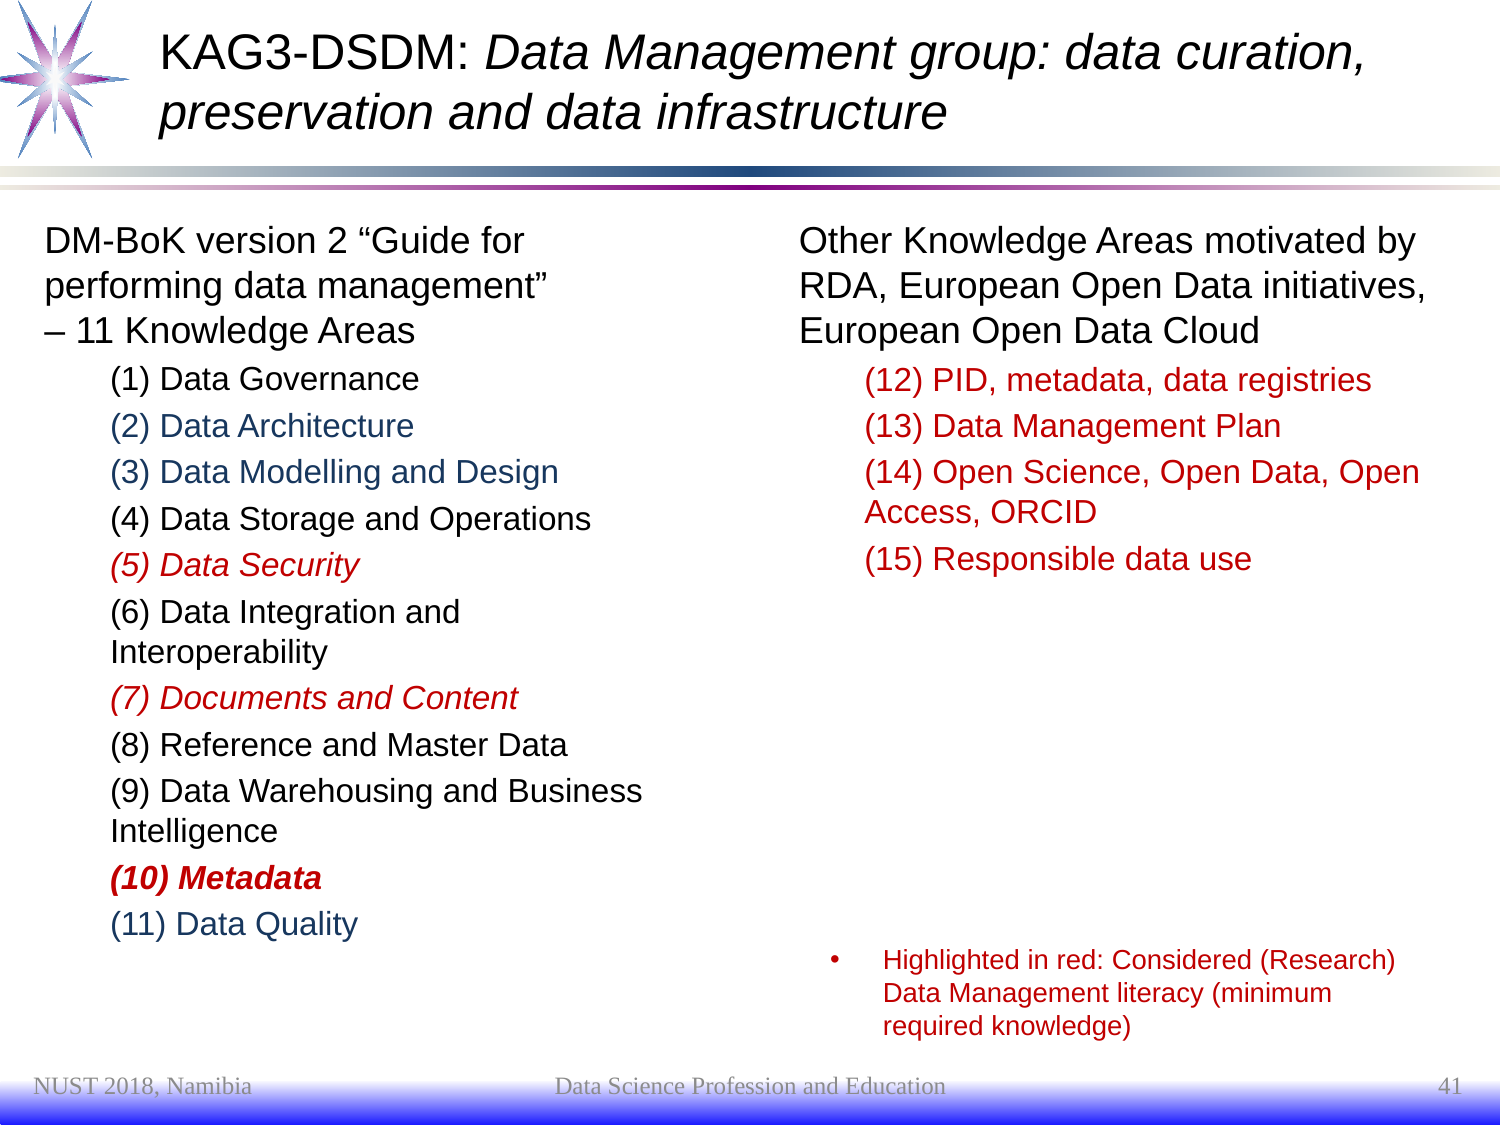

# KAG3-DSDM: Data Management group: data curation, preservation and data infrastructure
DM-BoK version 2 “Guide for performing data management”
– 11 Knowledge Areas
(1) Data Governance
(2) Data Architecture
(3) Data Modelling and Design
(4) Data Storage and Operations
(5) Data Security
(6) Data Integration and Interoperability
(7) Documents and Content
(8) Reference and Master Data
(9) Data Warehousing and Business Intelligence
(10) Metadata
(11) Data Quality

Other Knowledge Areas motivated by RDA, European Open Data initiatives, European Open Data Cloud
(12) PID, metadata, data registries
(13) Data Management Plan
(14) Open Science, Open Data, Open Access, ORCID
(15) Responsible data use
Highlighted in red: Considered (Research) Data Management literacy (minimum required knowledge)

NUST 2018, Namibia
Data Science Profession and Education
41